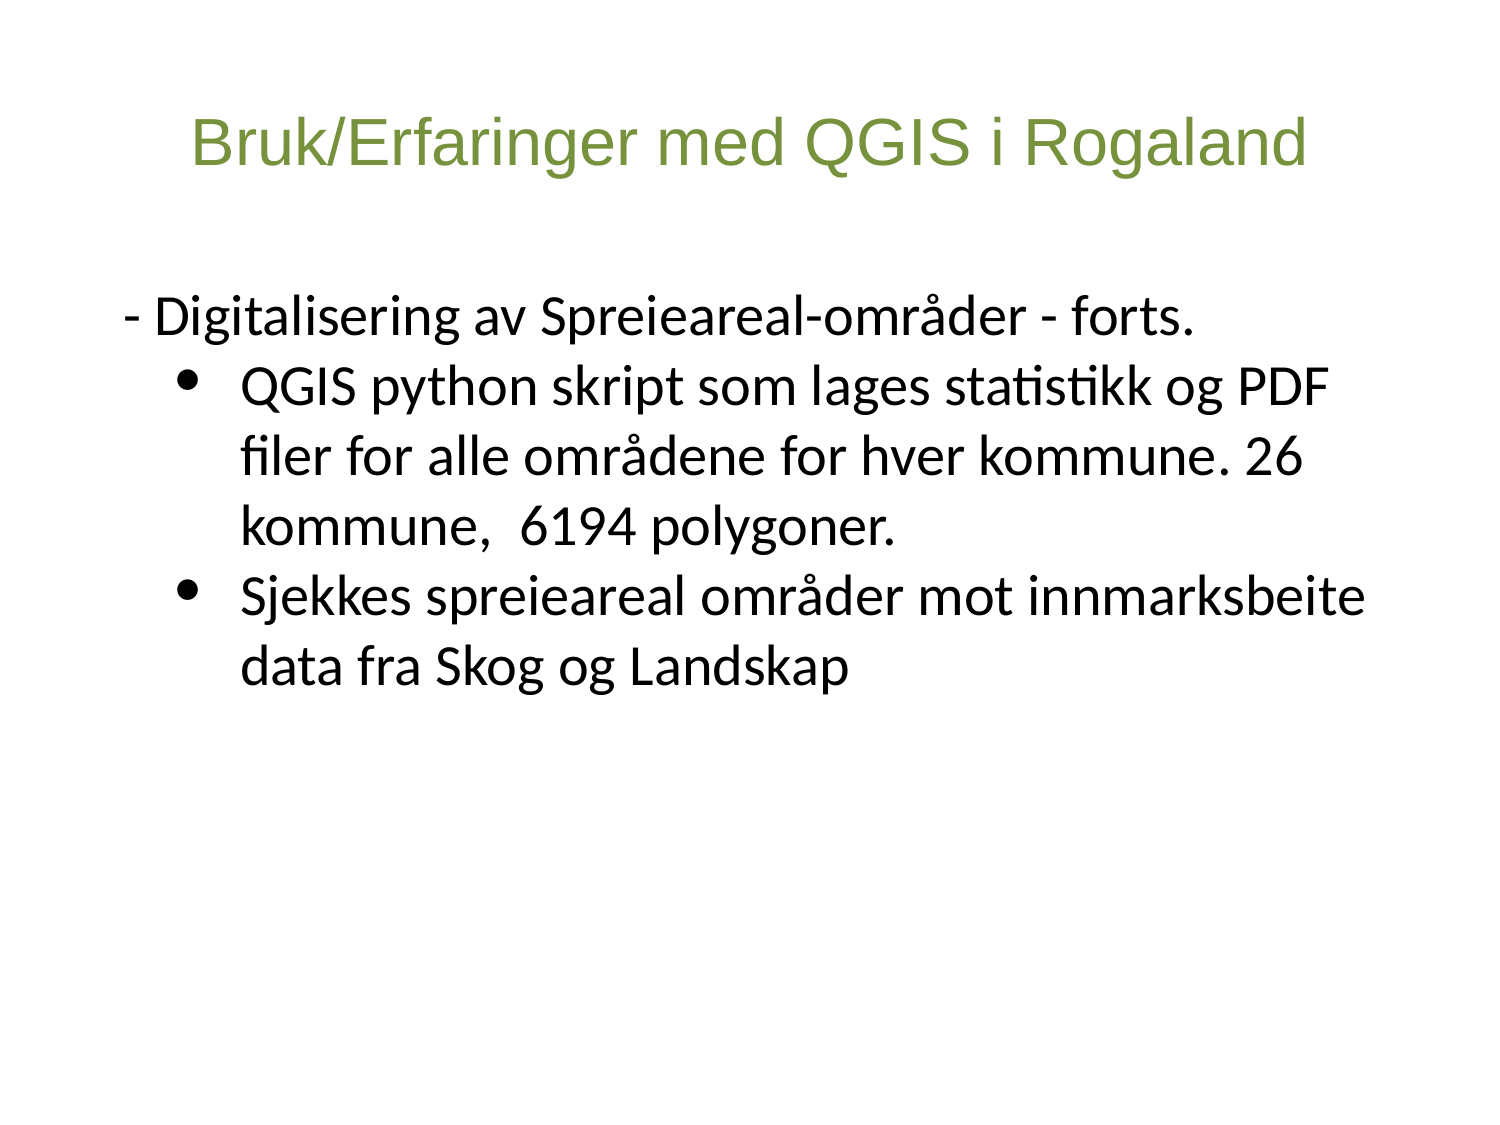

# Bruk/Erfaringer med QGIS i Rogaland
- Digitalisering av Spreieareal-områder - forts.
QGIS python skript som lages statistikk og PDF filer for alle områdene for hver kommune. 26 kommune,  6194 polygoner.
Sjekkes spreieareal områder mot innmarksbeite data fra Skog og Landskap